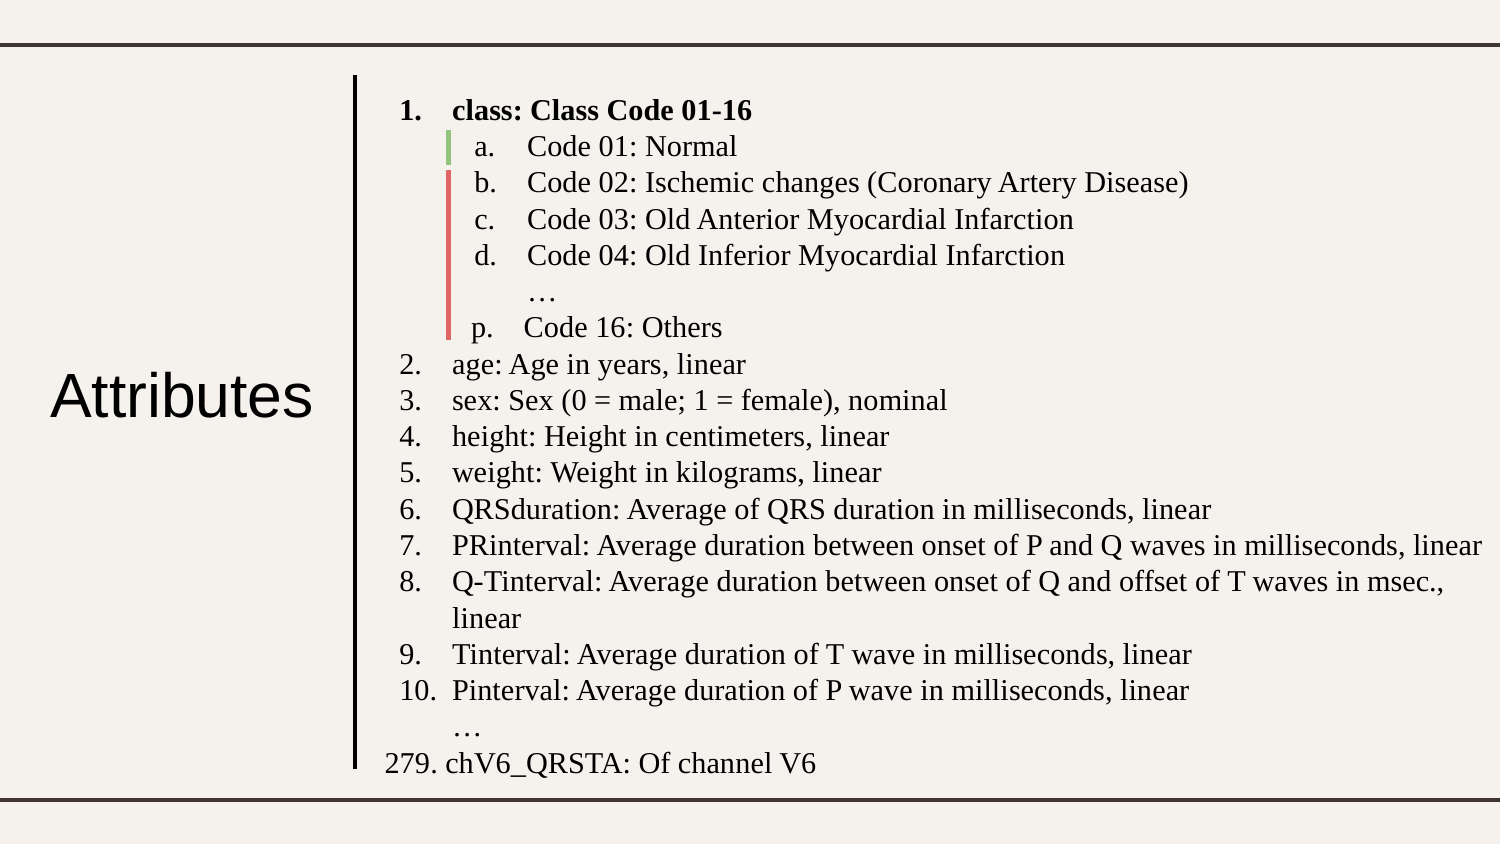

class: Class Code 01-16
Code 01: Normal
Code 02: Ischemic changes (Coronary Artery Disease)
Code 03: Old Anterior Myocardial Infarction
Code 04: Old Inferior Myocardial Infarction
…
   p.    Code 16: Others
age: Age in years, linear
sex: Sex (0 = male; 1 = female), nominal
height: Height in centimeters, linear
weight: Weight in kilograms, linear
QRSduration: Average of QRS duration in milliseconds, linear
PRinterval: Average duration between onset of P and Q waves in milliseconds, linear
Q-Tinterval: Average duration between onset of Q and offset of T waves in msec., linear
Tinterval: Average duration of T wave in milliseconds, linear
Pinterval: Average duration of P wave in milliseconds, linear
…
 279. chV6_QRSTA: Of channel V6
Attributes